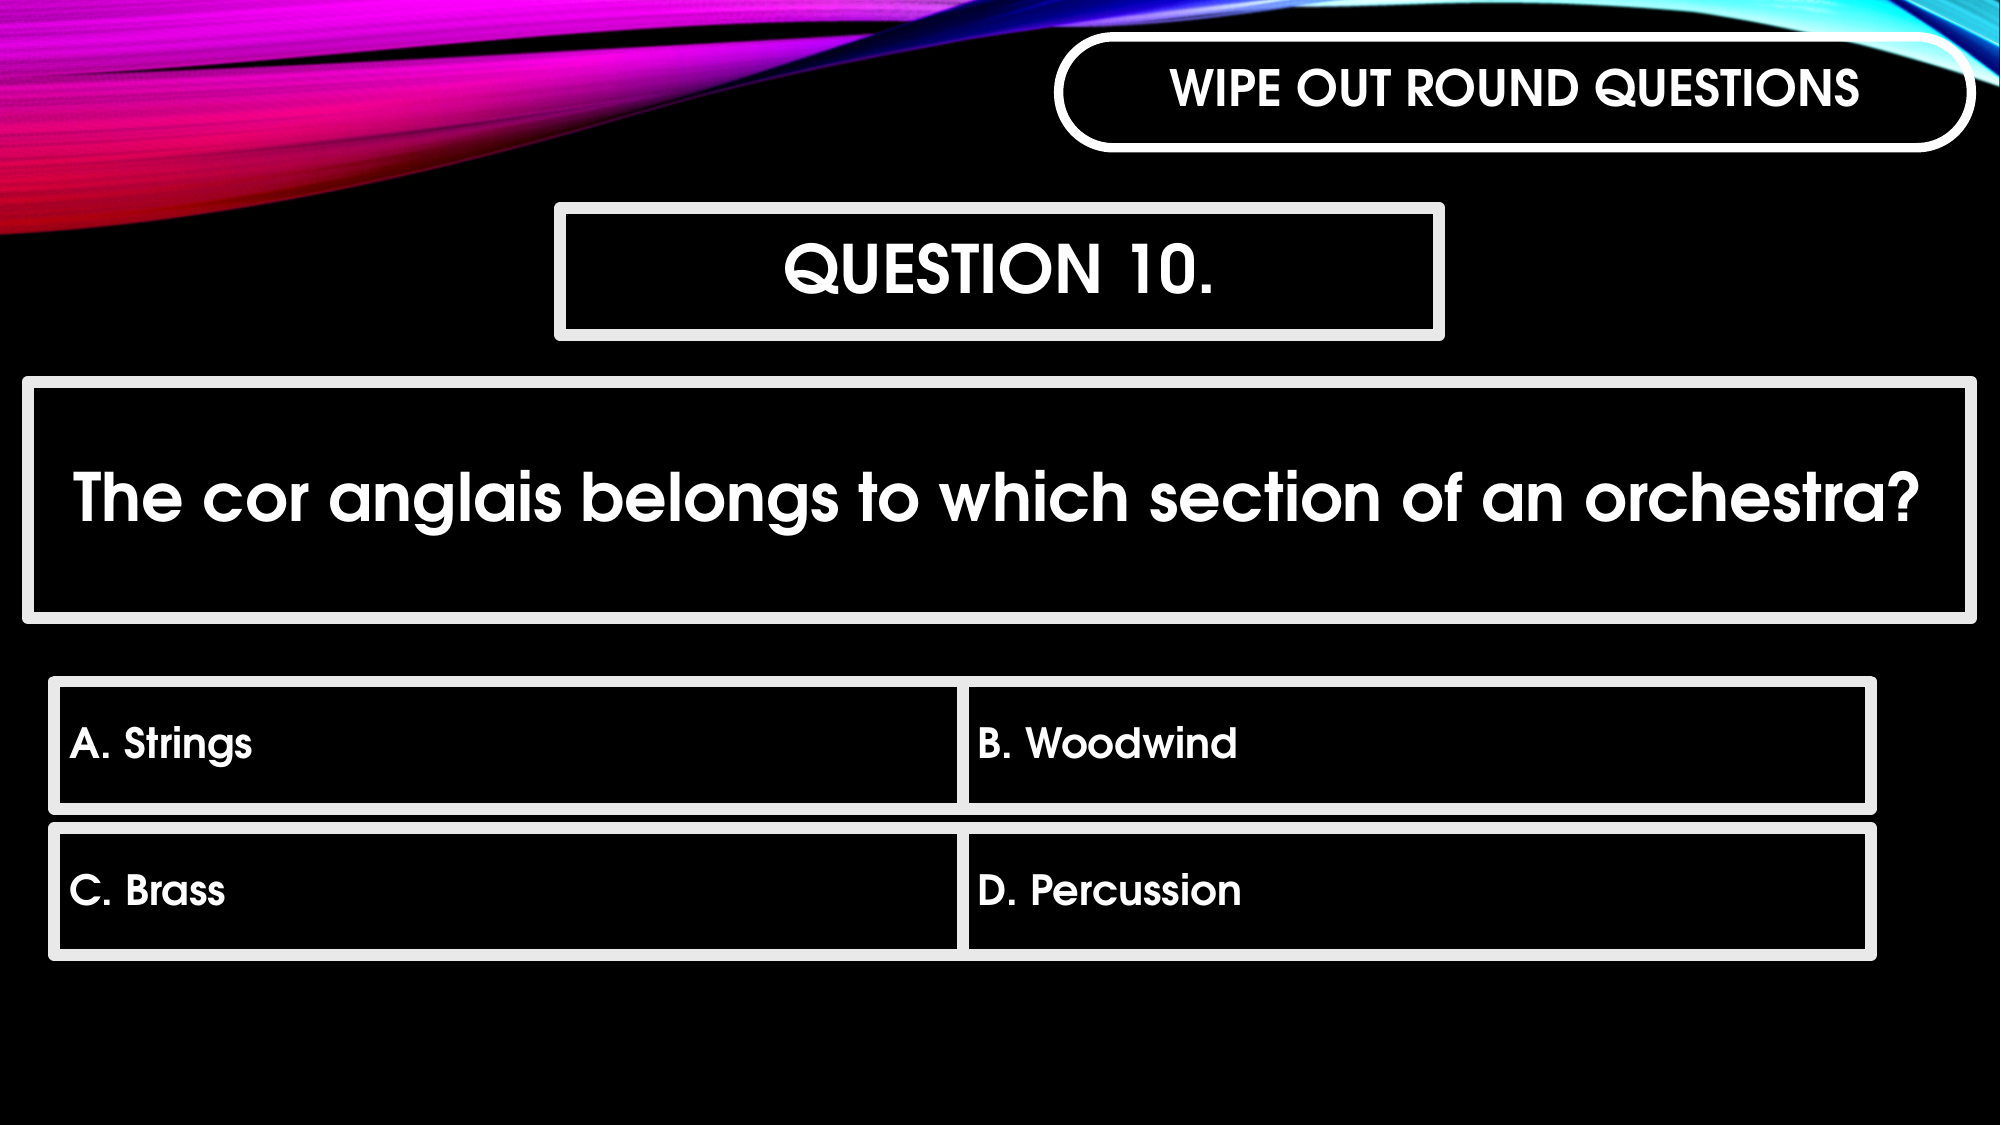

QUESTION 10.
The cor anglais belongs to which section of an orchestra?
A. Strings
B. Woodwind
C. Brass
D. Percussion